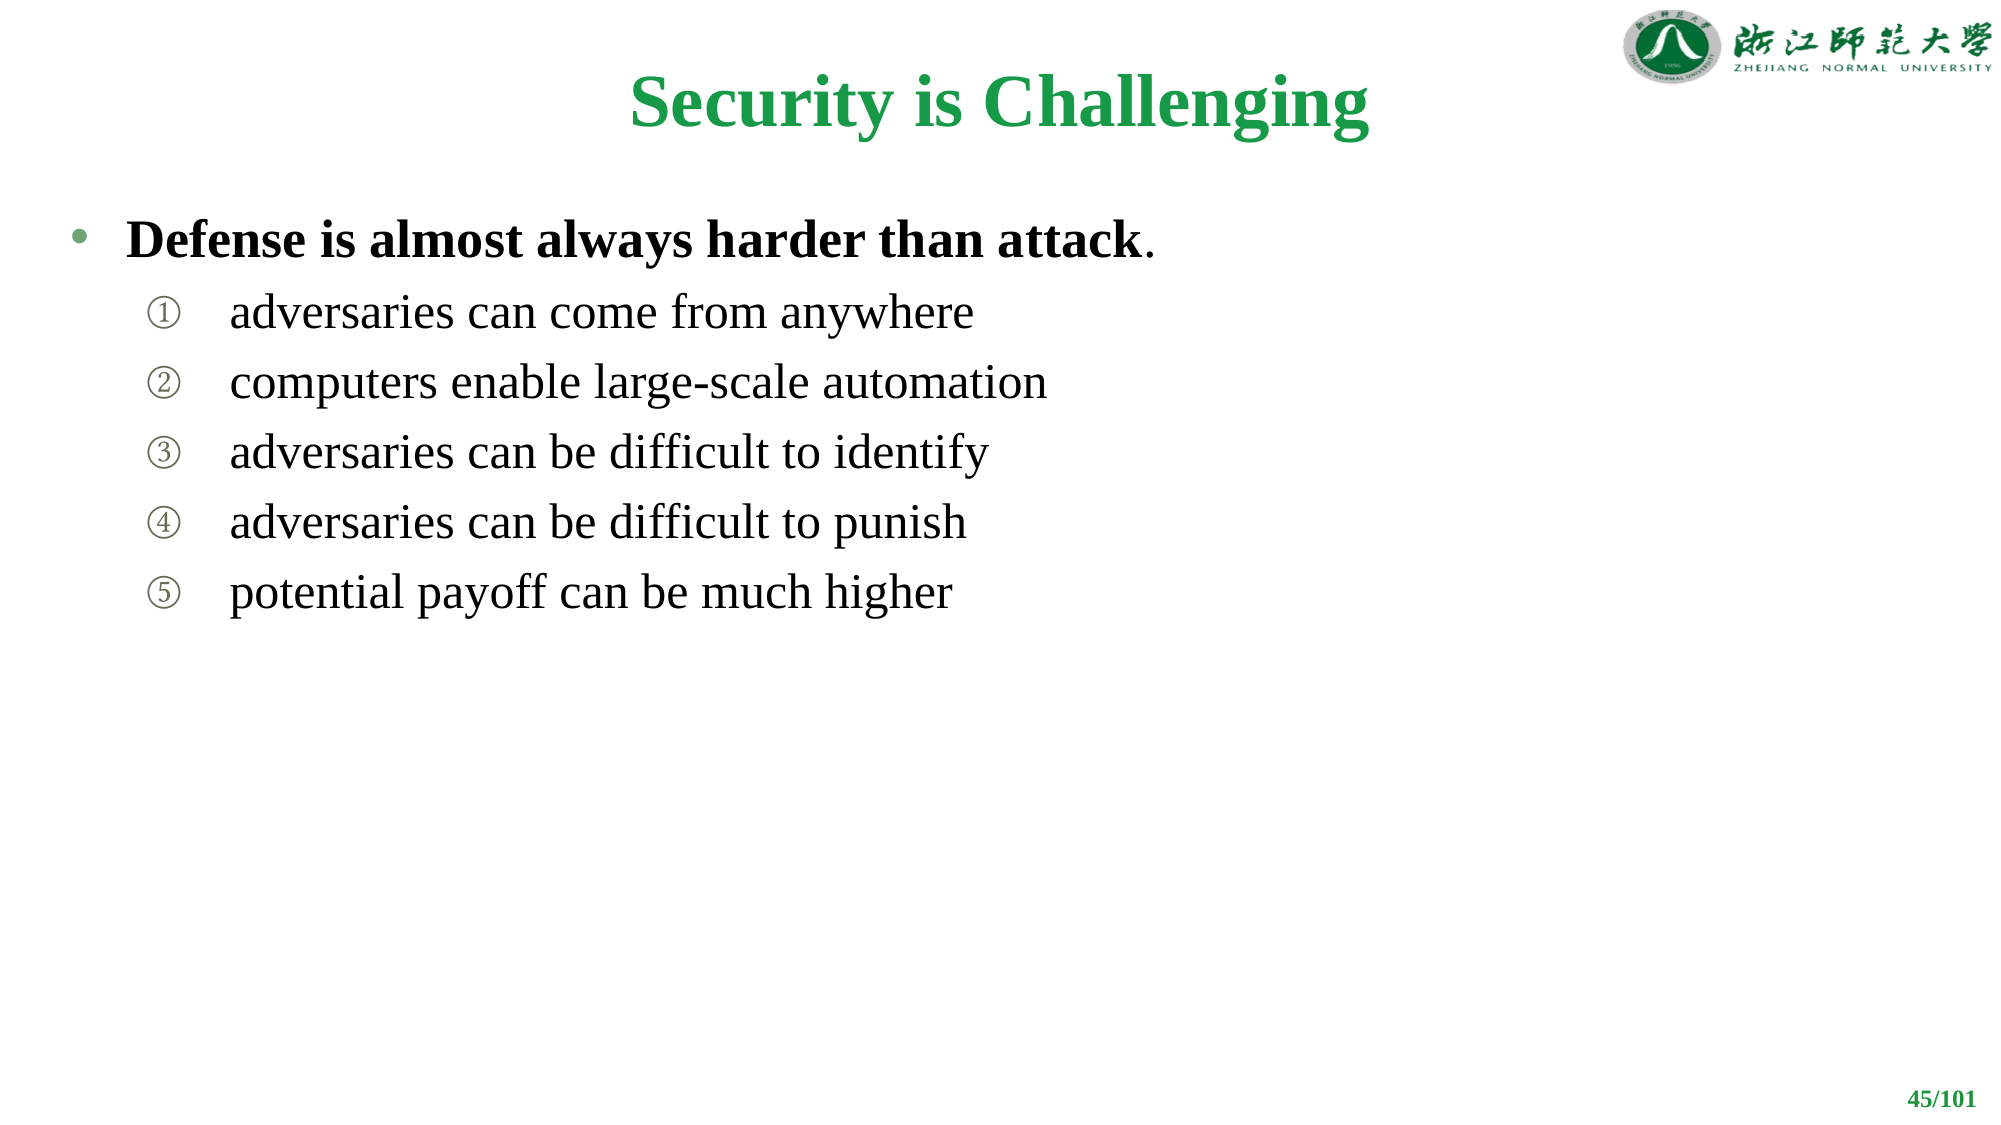

# Security is Challenging
Defense is almost always harder than attack.
adversaries can come from anywhere
computers enable large-scale automation
adversaries can be difficult to identify
adversaries can be difficult to punish
potential payoff can be much higher